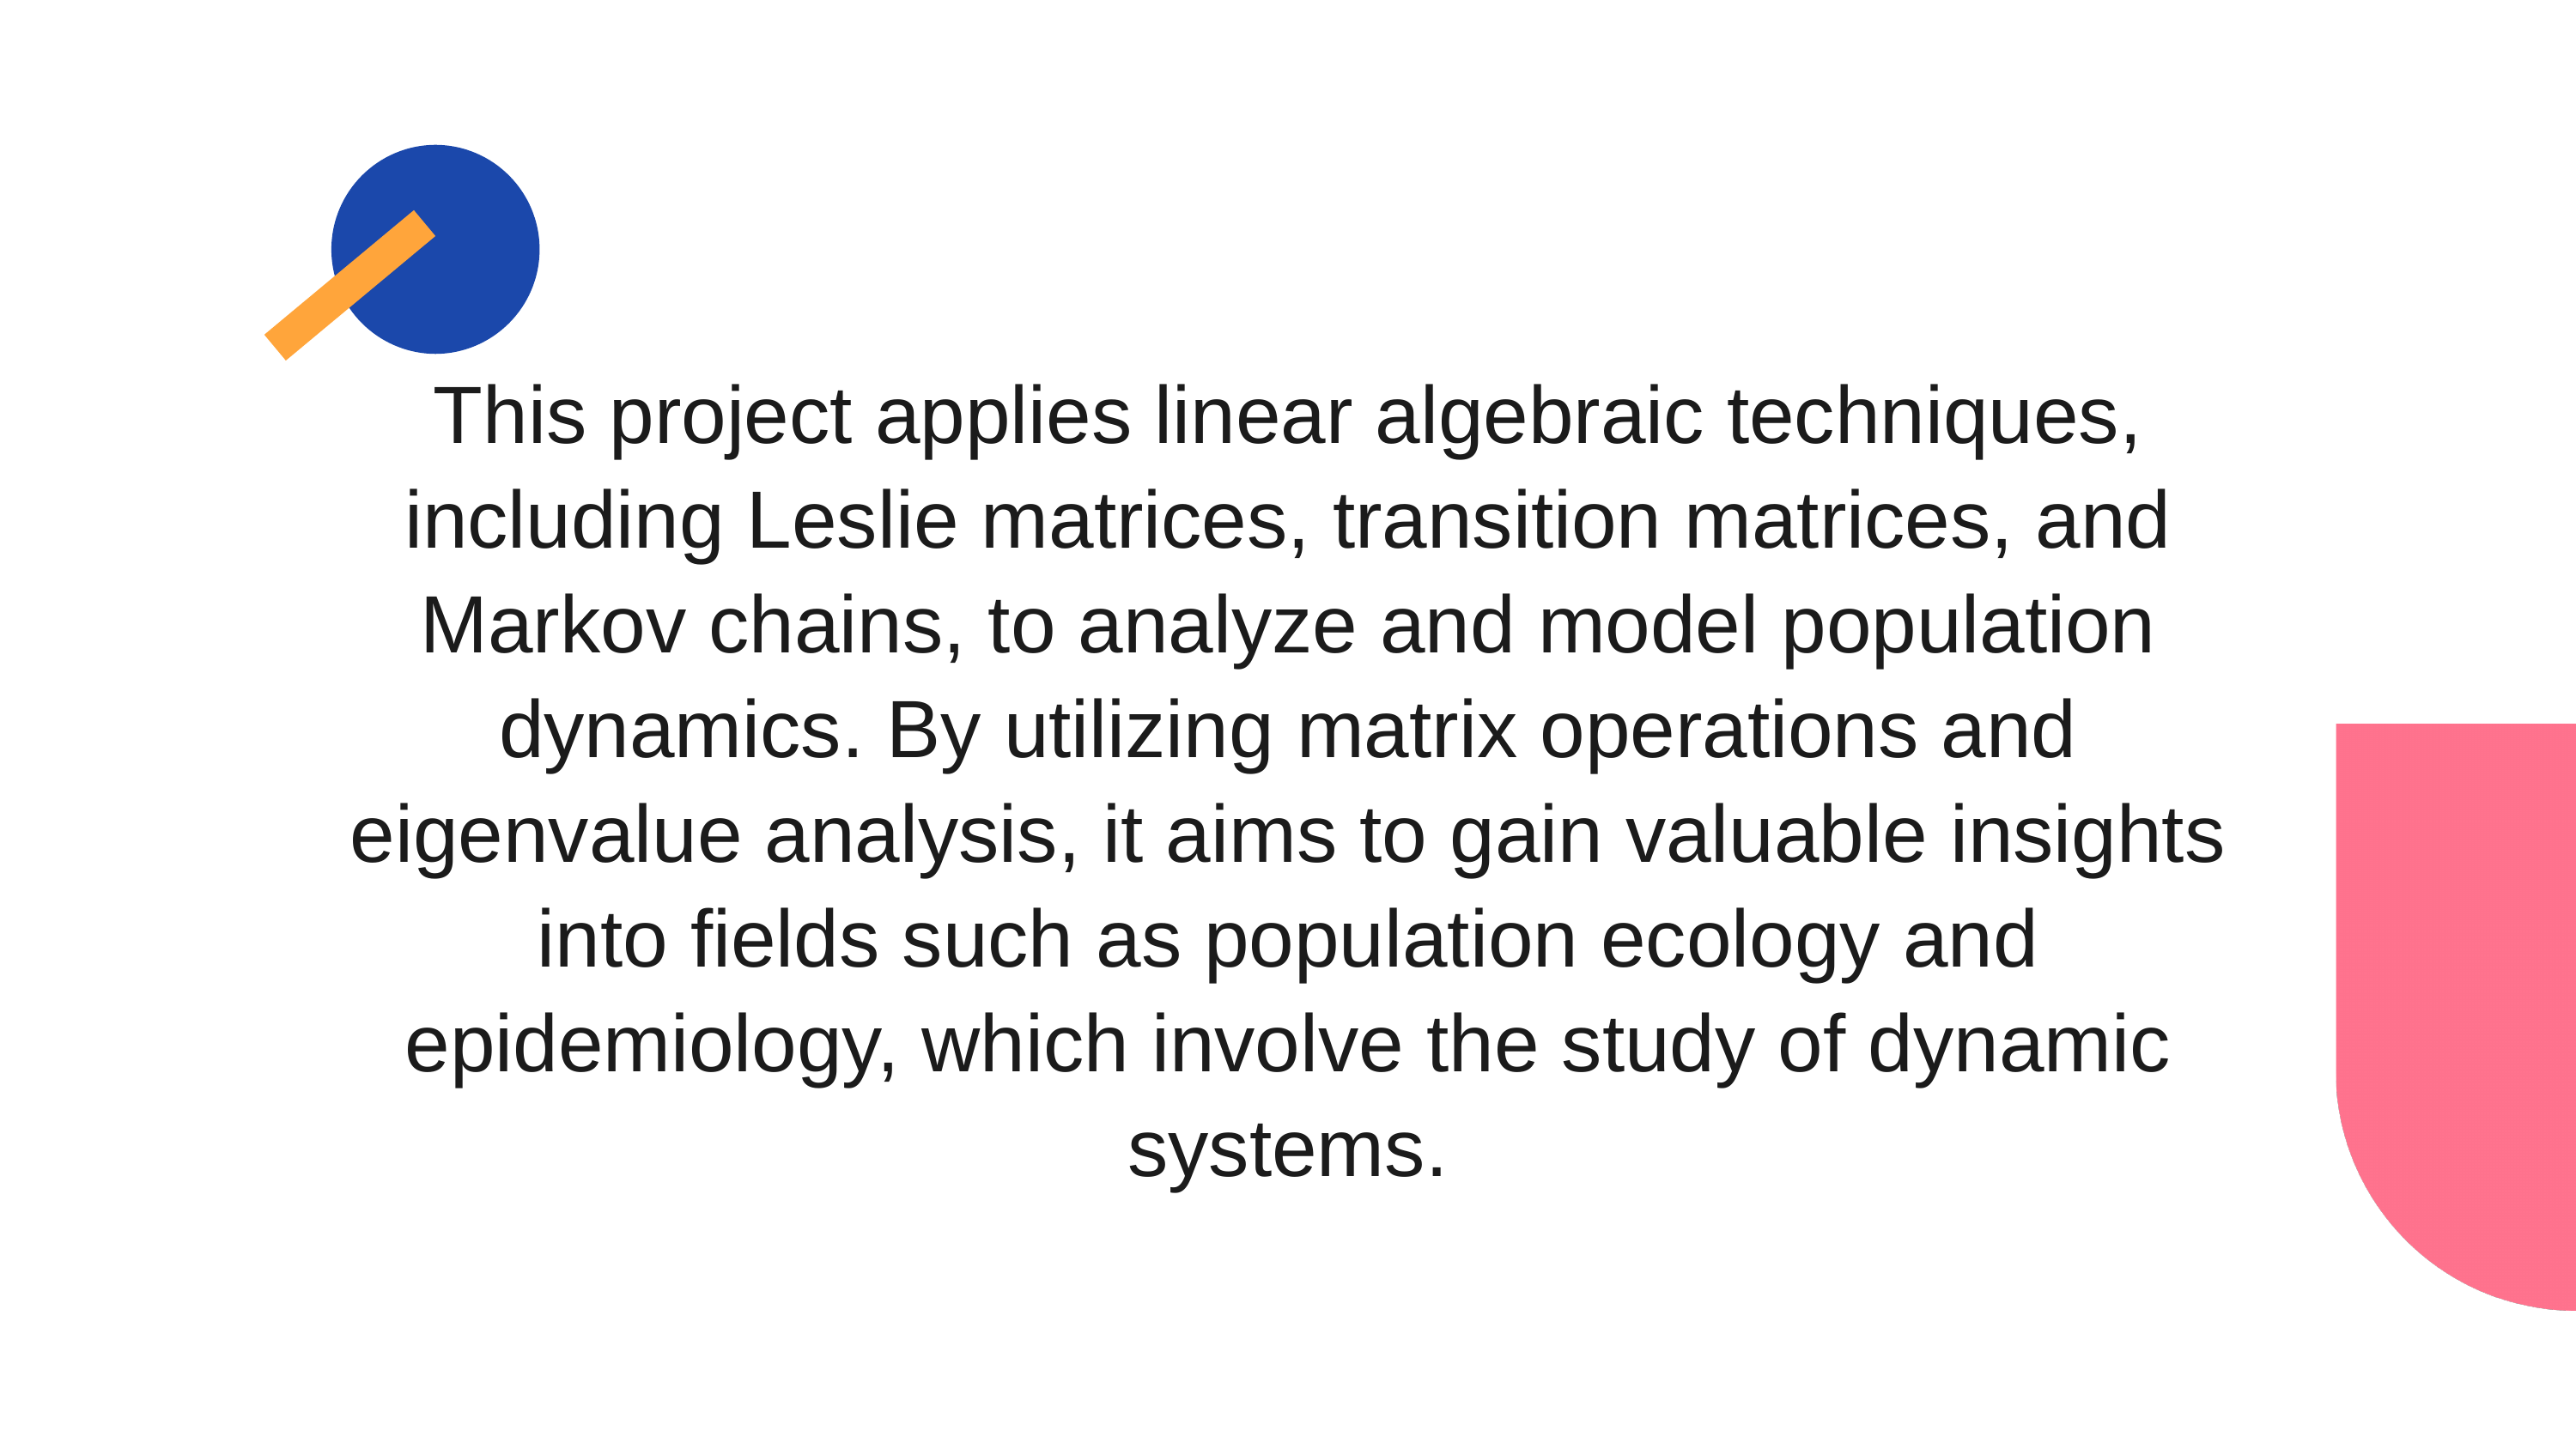

This project applies linear algebraic techniques, including Leslie matrices, transition matrices, and Markov chains, to analyze and model population dynamics. By utilizing matrix operations and eigenvalue analysis, it aims to gain valuable insights into fields such as population ecology and epidemiology, which involve the study of dynamic systems.